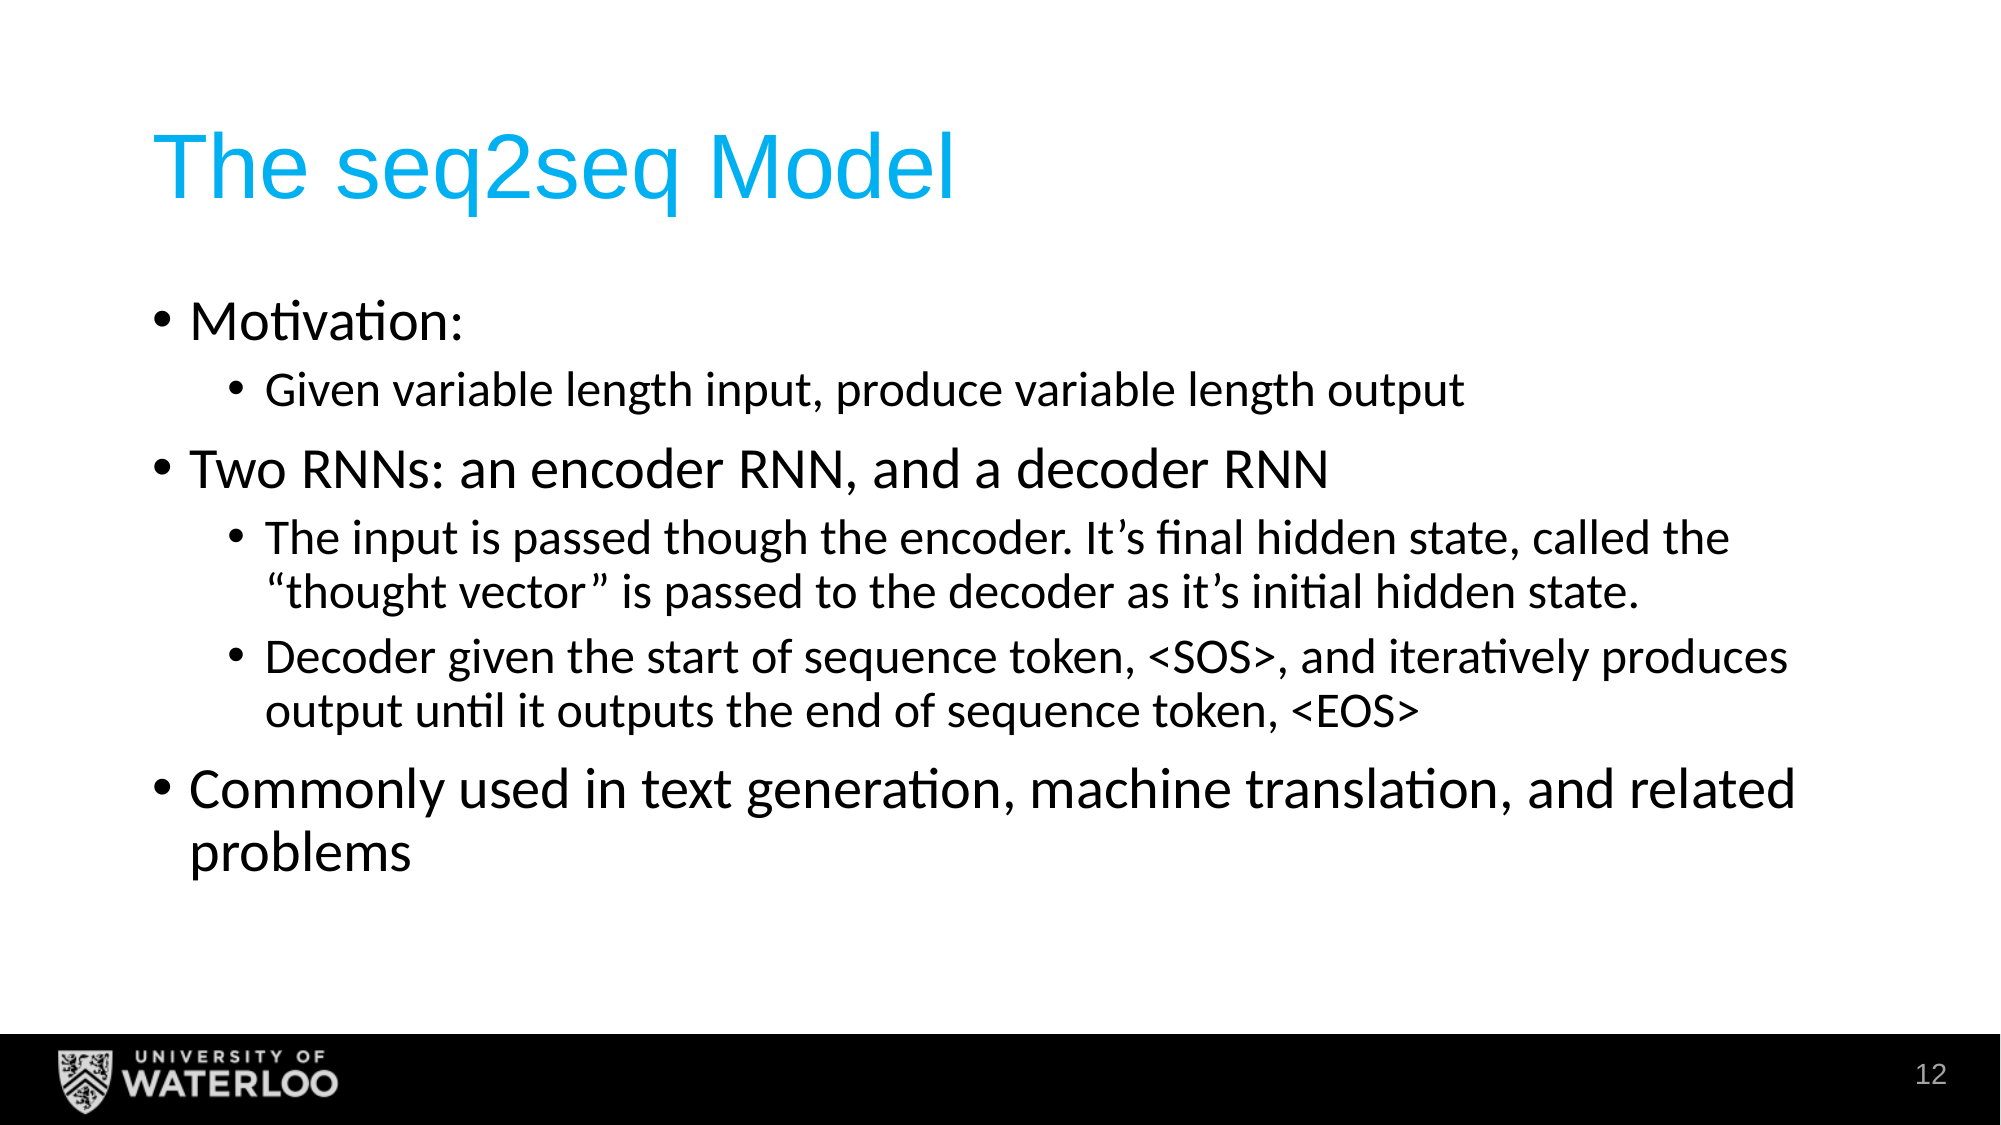

# The seq2seq Model
Motivation:
Given variable length input, produce variable length output
Two RNNs: an encoder RNN, and a decoder RNN
The input is passed though the encoder. It’s final hidden state, called the “thought vector” is passed to the decoder as it’s initial hidden state.
Decoder given the start of sequence token, <SOS>, and iteratively produces output until it outputs the end of sequence token, <EOS>
Commonly used in text generation, machine translation, and related problems

12